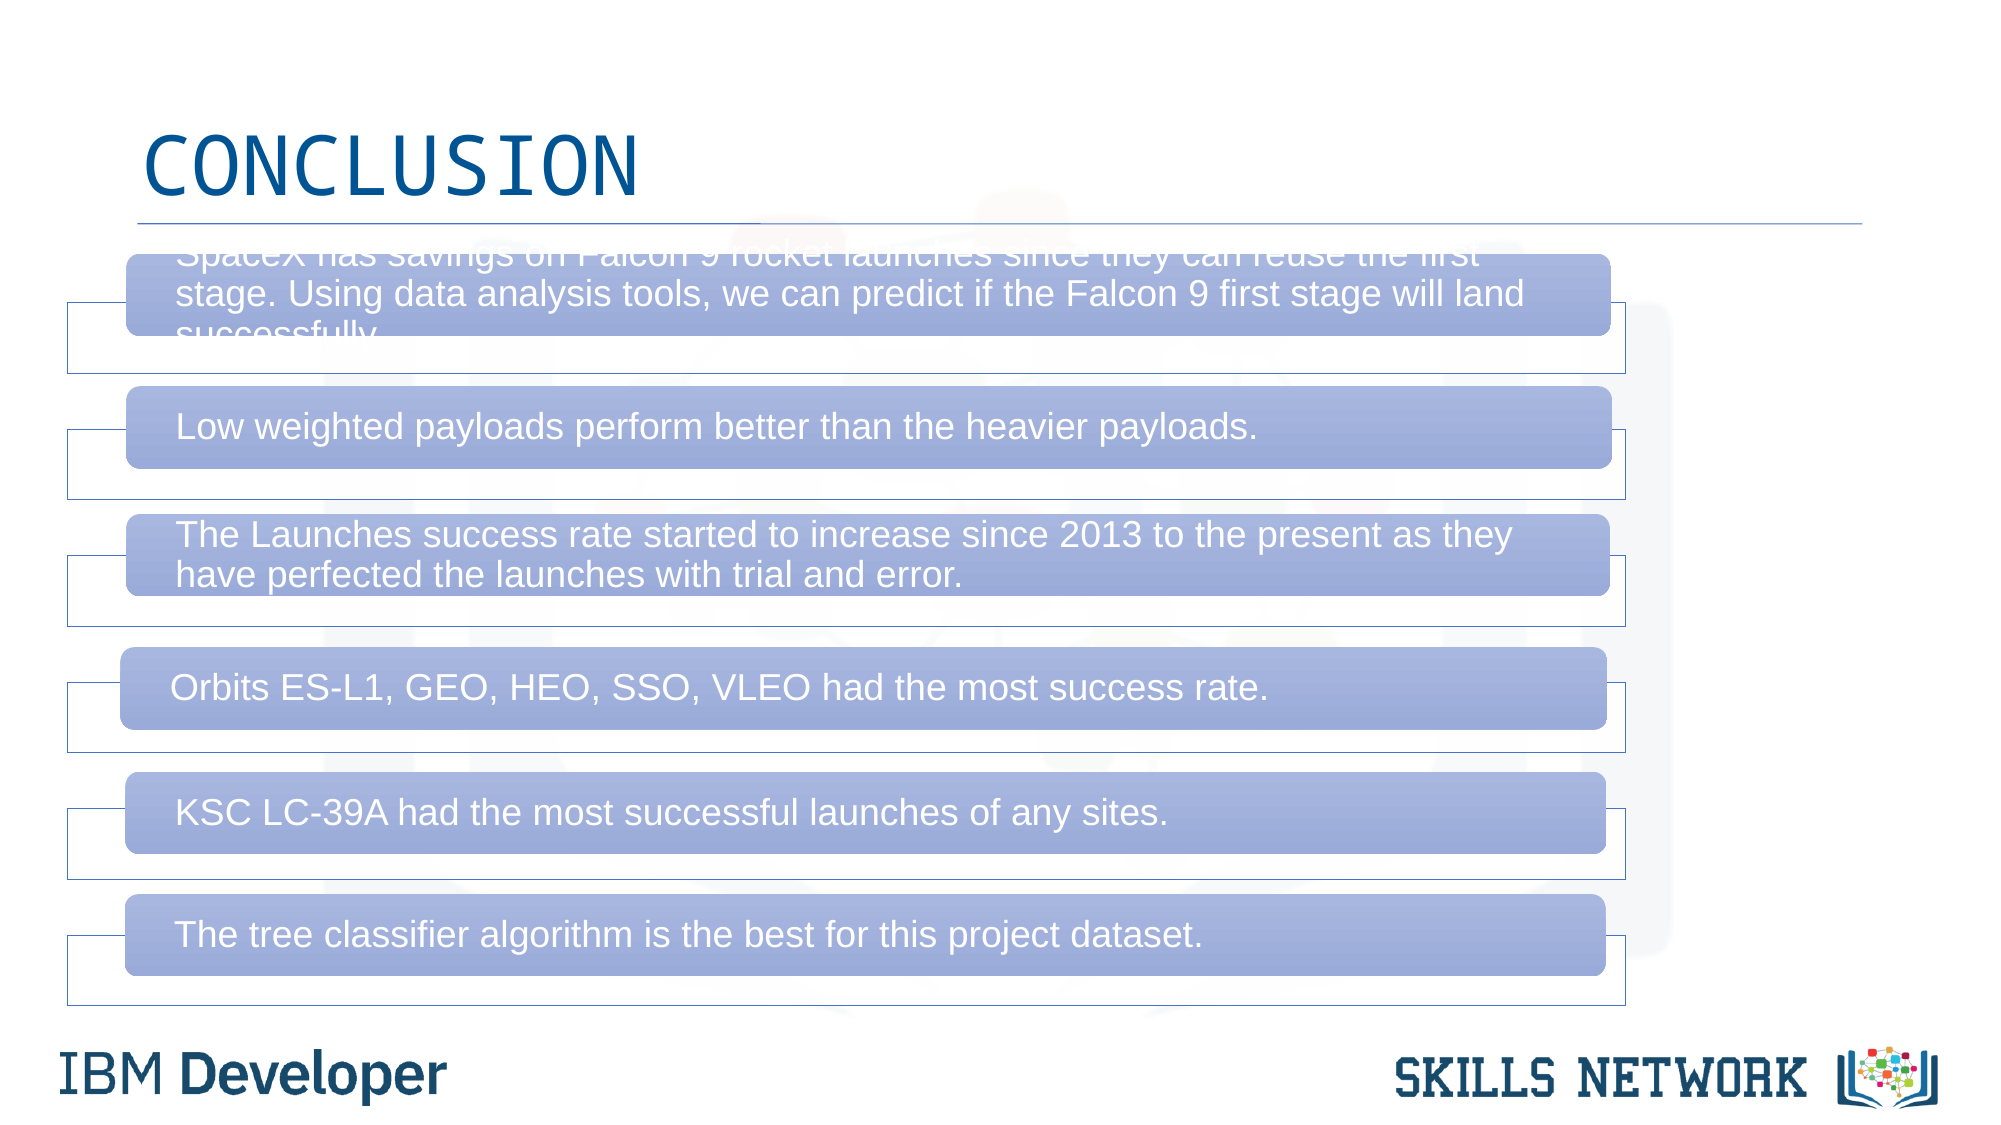

# CONCLUSION
SpaceX has savings on Falcon 9 rocket launches since they can reuse the first stage. Using data analysis tools, we can predict if the Falcon 9 first stage will land successfully.
Low weighted payloads perform better than the heavier payloads.
The Launches success rate started to increase since 2013 to the present as they have perfected the launches with trial and error.
Orbits ES-L1, GEO, HEO, SSO, VLEO had the most success rate.
KSC LC-39A had the most successful launches of any sites.
The tree classifier algorithm is the best for this project dataset.